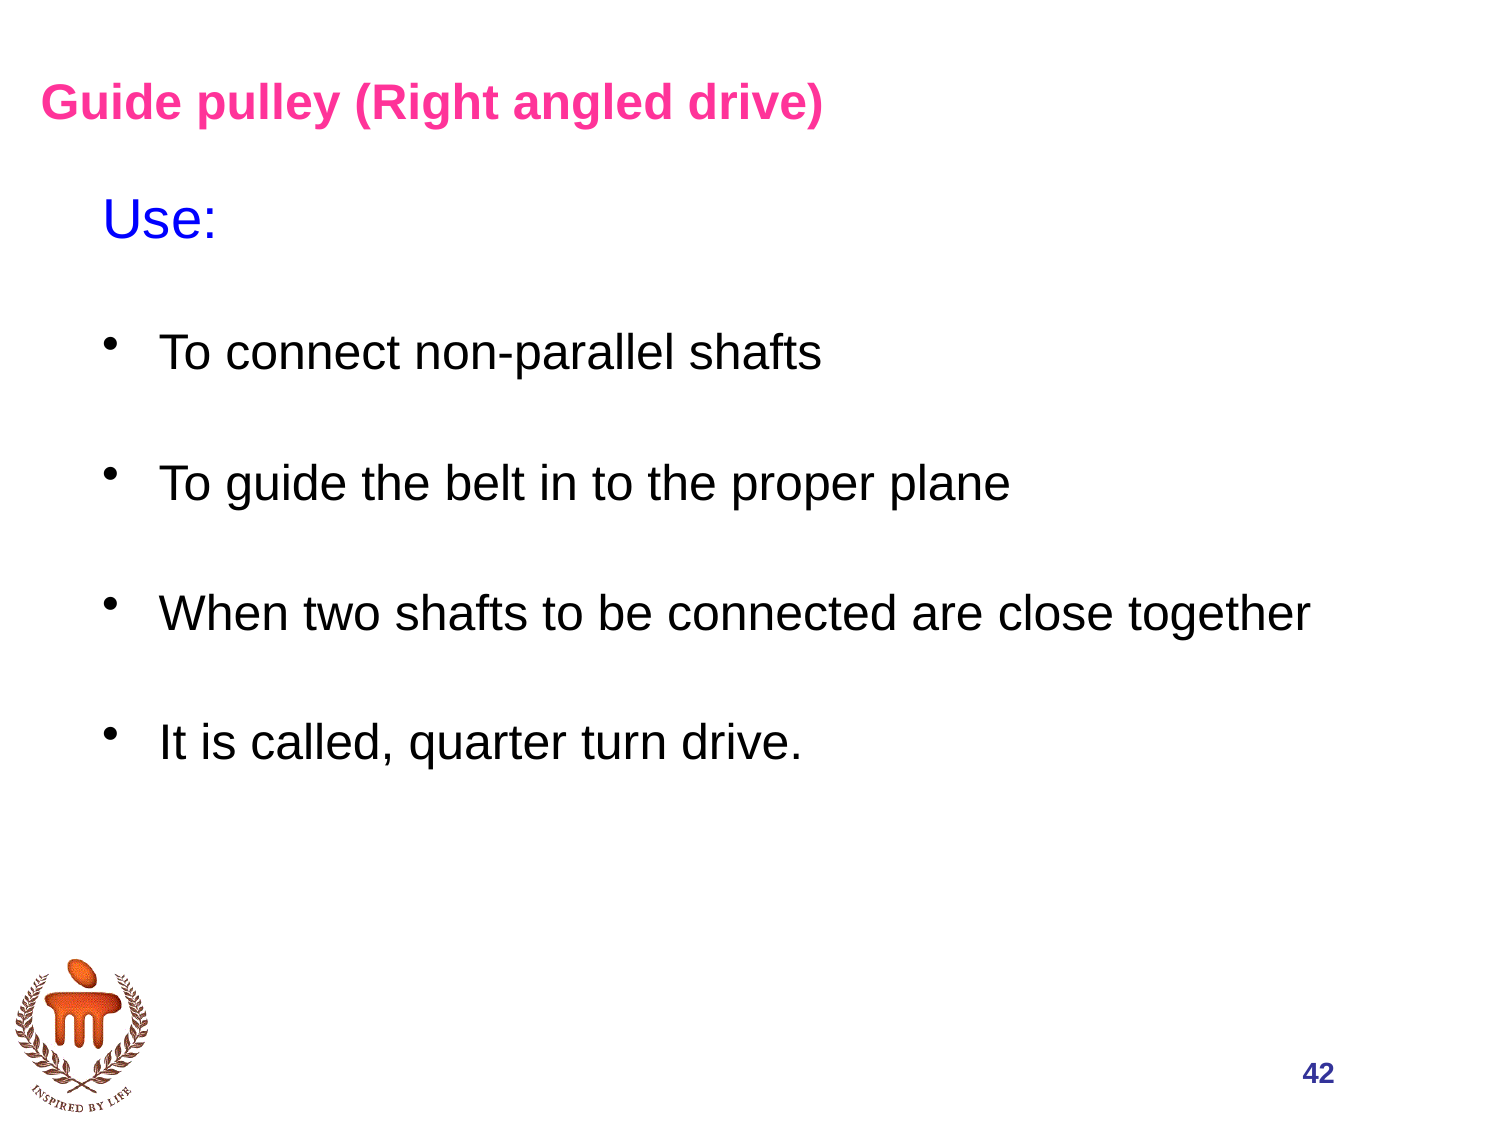

Guide pulley (Right angled drive)
Use:
To connect non-parallel shafts
To guide the belt in to the proper plane
When two shafts to be connected are close together
It is called, quarter turn drive.

42